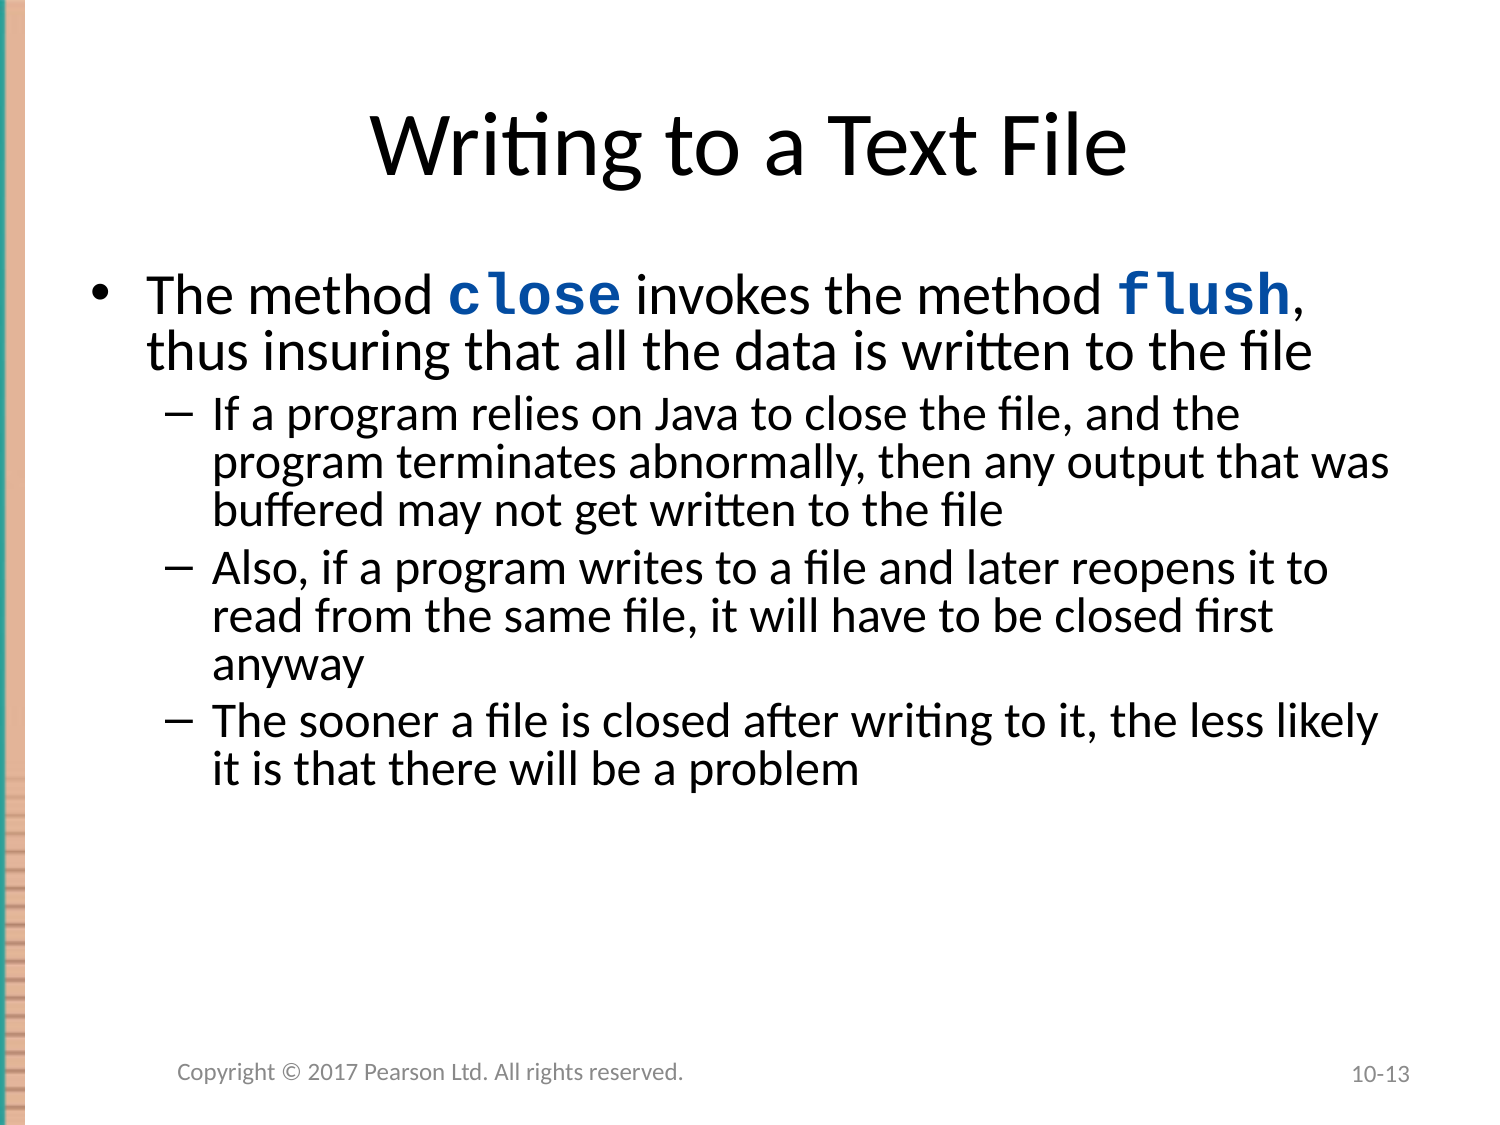

# Writing to a Text File
The method close invokes the method flush, thus insuring that all the data is written to the file
If a program relies on Java to close the file, and the program terminates abnormally, then any output that was buffered may not get written to the file
Also, if a program writes to a file and later reopens it to read from the same file, it will have to be closed first anyway
The sooner a file is closed after writing to it, the less likely it is that there will be a problem
Copyright © 2017 Pearson Ltd. All rights reserved.
10-13